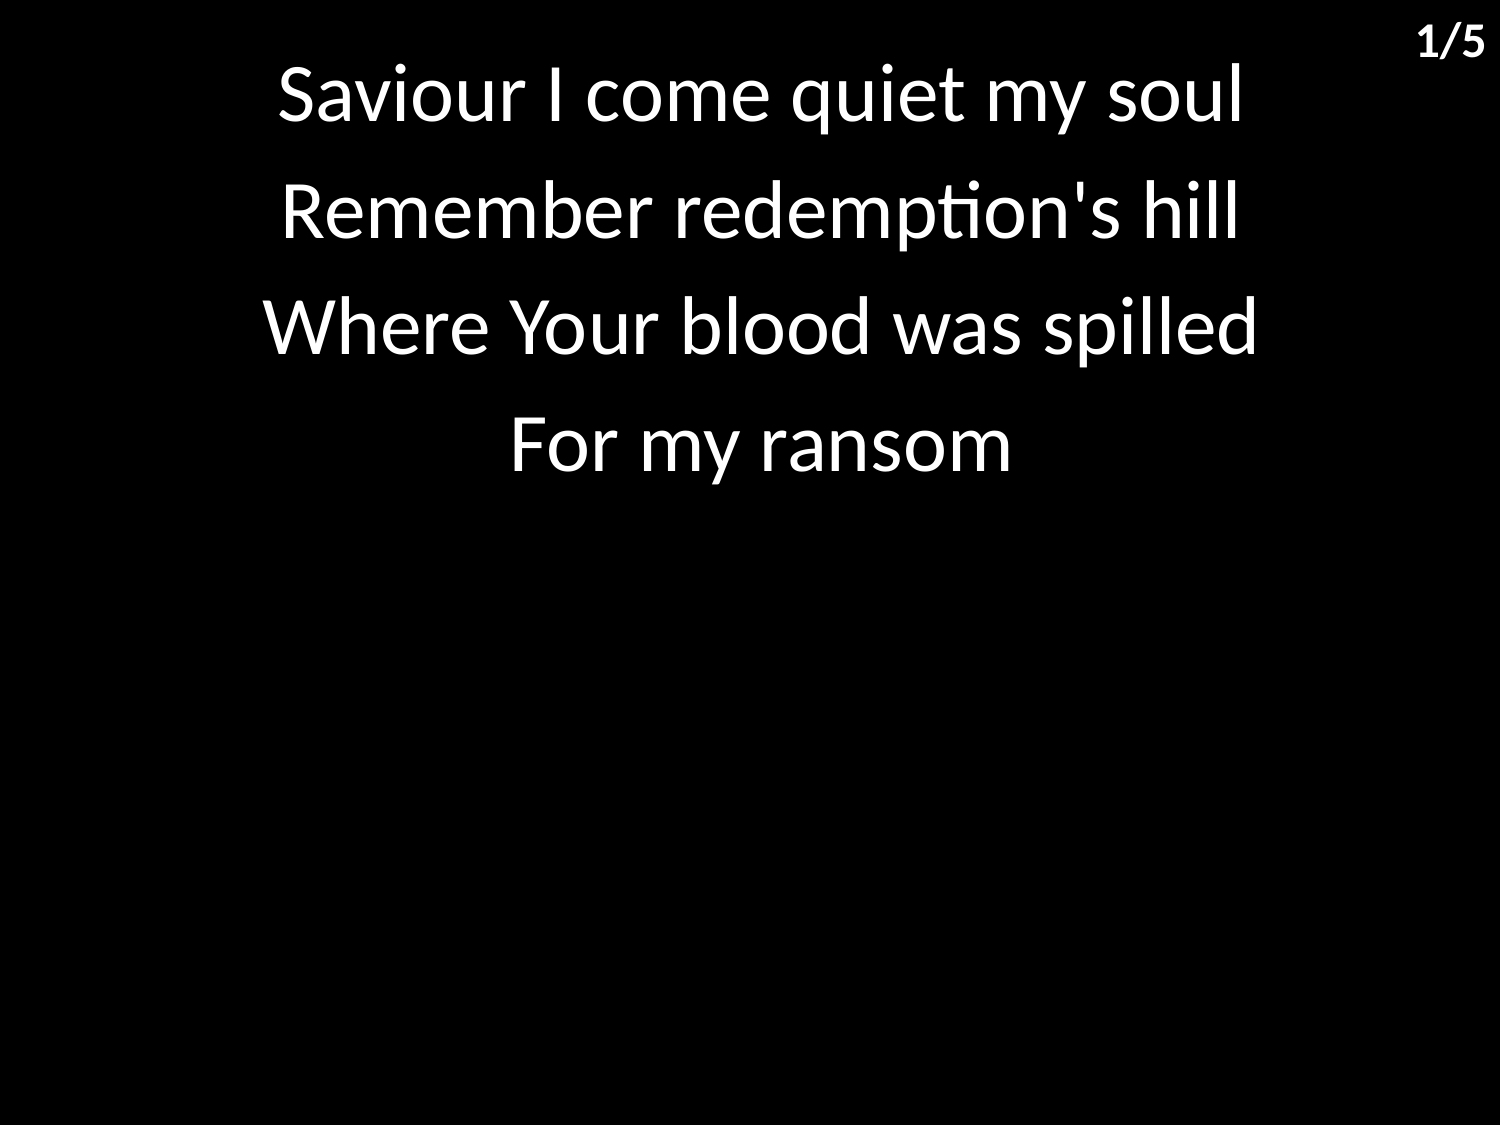

1/5
Saviour I come quiet my soul
Remember redemption's hill
Where Your blood was spilled
For my ransom